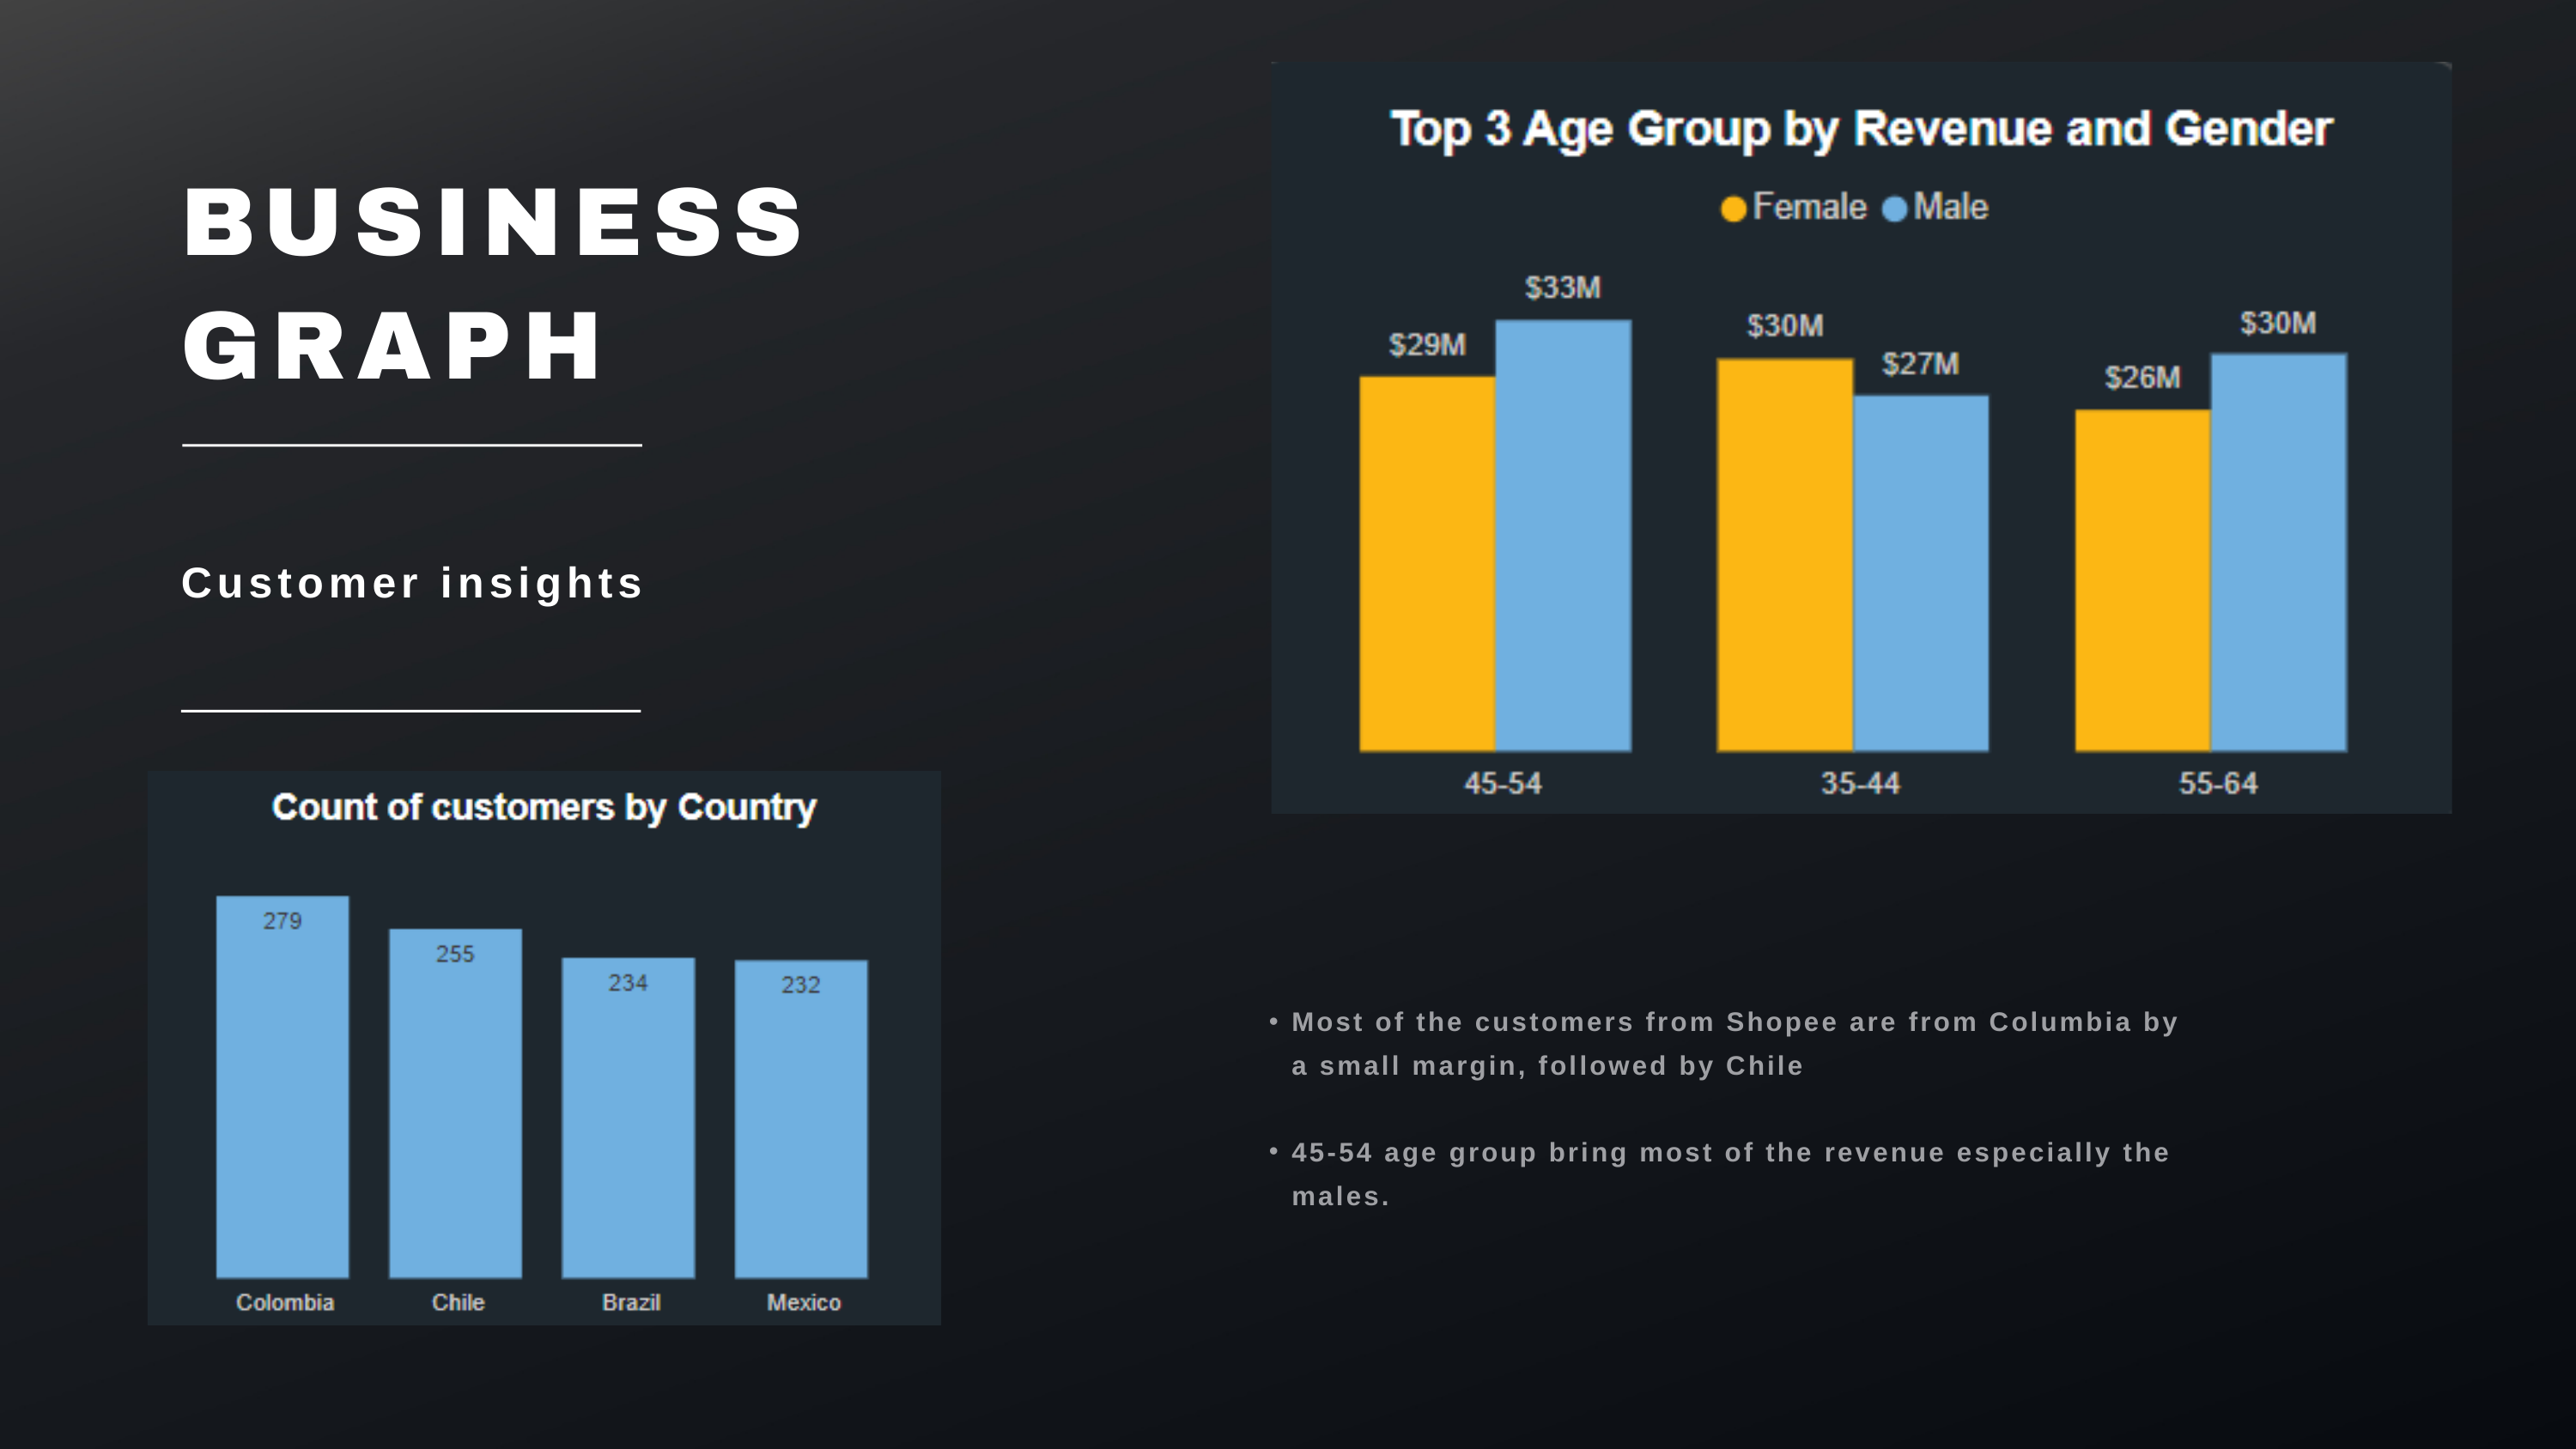

BUSINESS
GRAPH

Customer insights

Most of the customers from Shopee are from Columbia by a small margin, followed by Chile

45-54 age group bring most of the revenue especially the males.